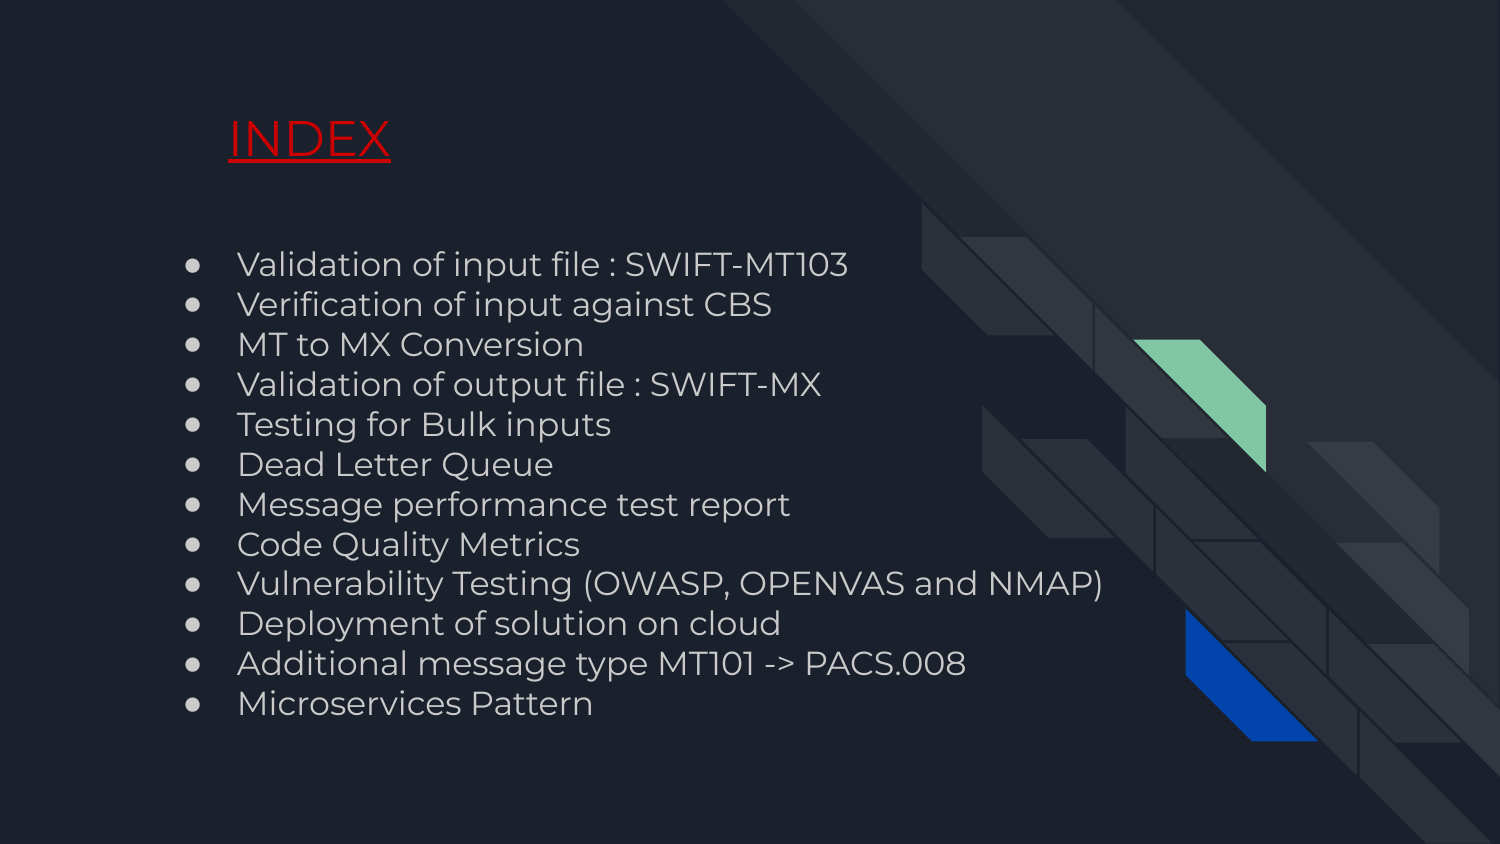

# INDEX
Validation of input file : SWIFT-MT103
Verification of input against CBS
MT to MX Conversion
Validation of output file : SWIFT-MX
Testing for Bulk inputs
Dead Letter Queue
Message performance test report
Code Quality Metrics
Vulnerability Testing (OWASP, OPENVAS and NMAP)
Deployment of solution on cloud
Additional message type MT101 -> PACS.008
Microservices Pattern